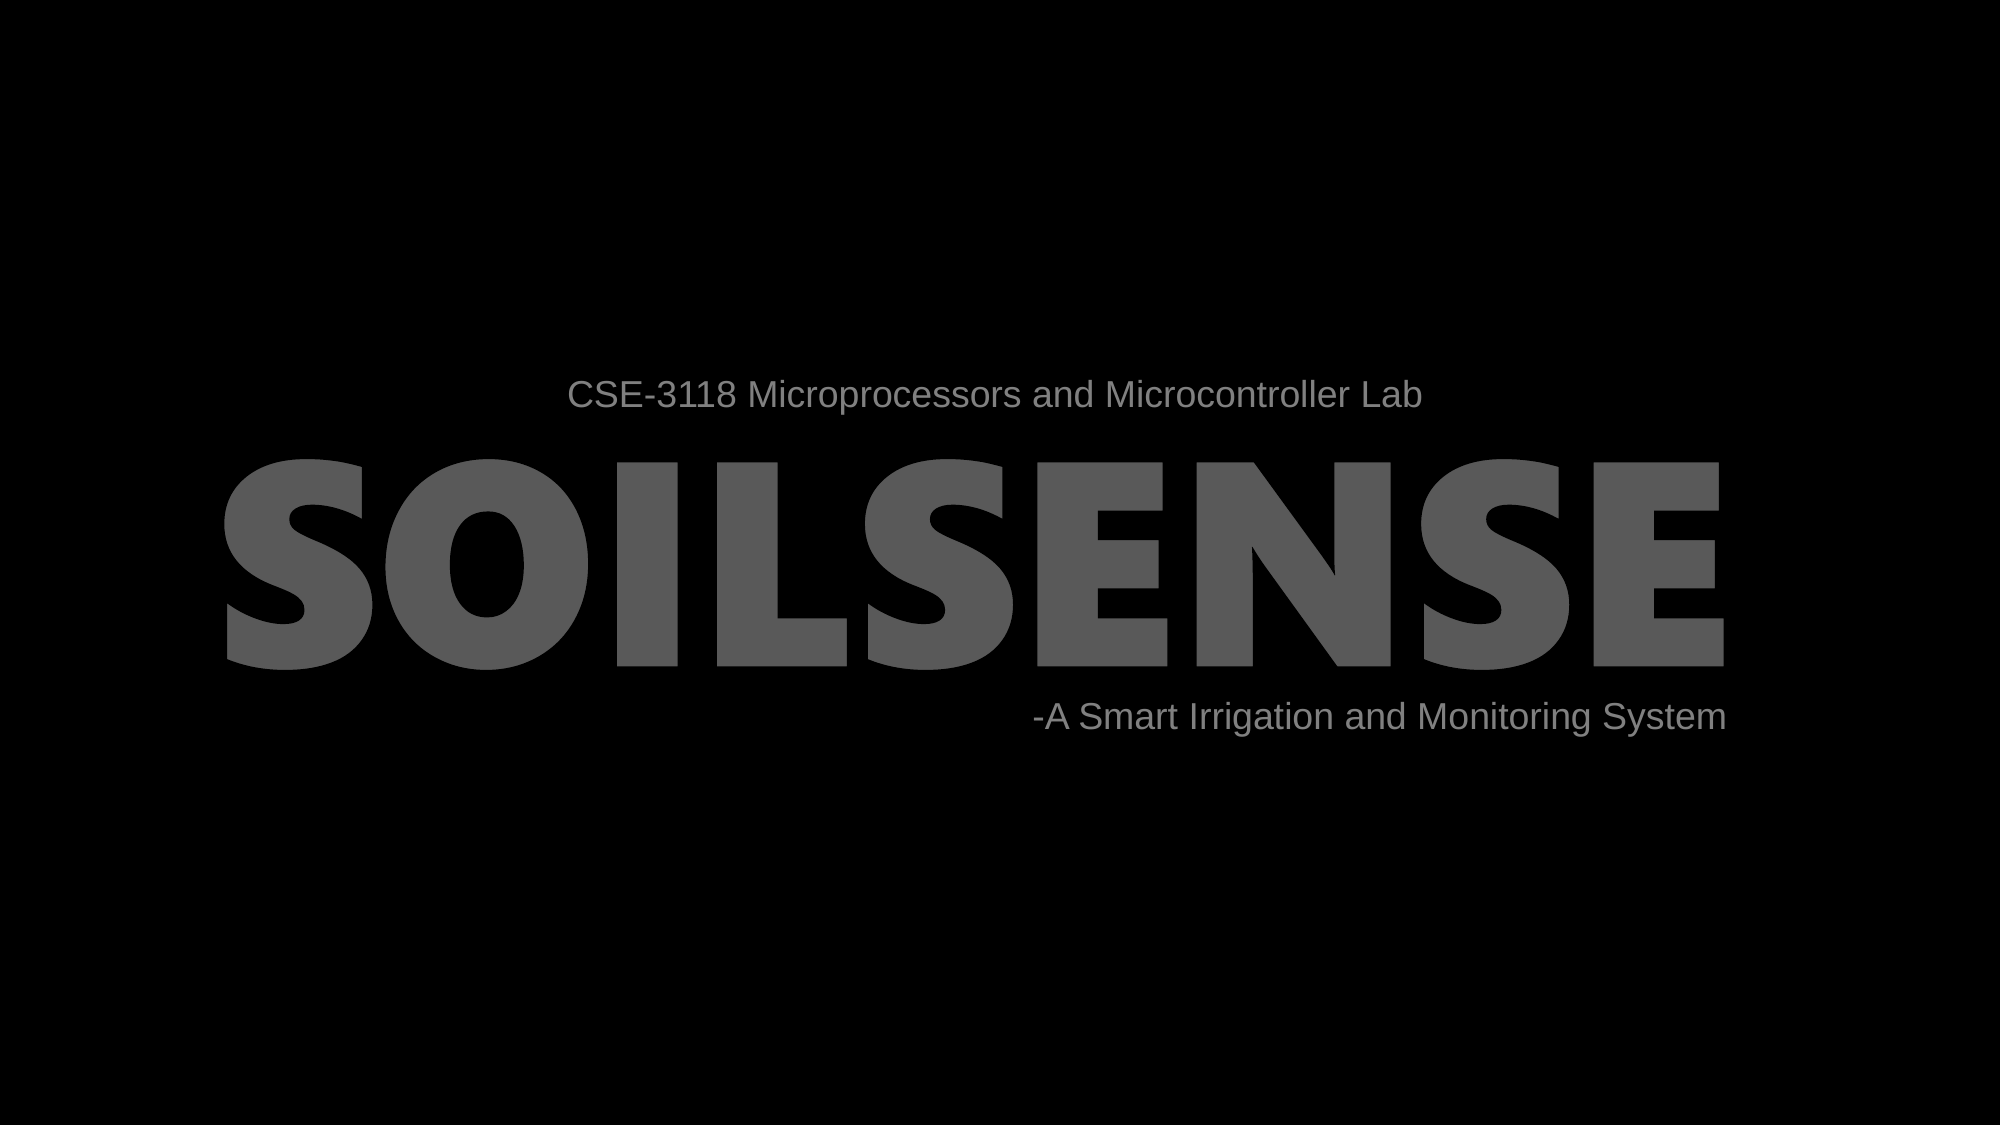

CSE-3118 Microprocessors and Microcontroller Lab
-A Smart Irrigation and Monitoring System